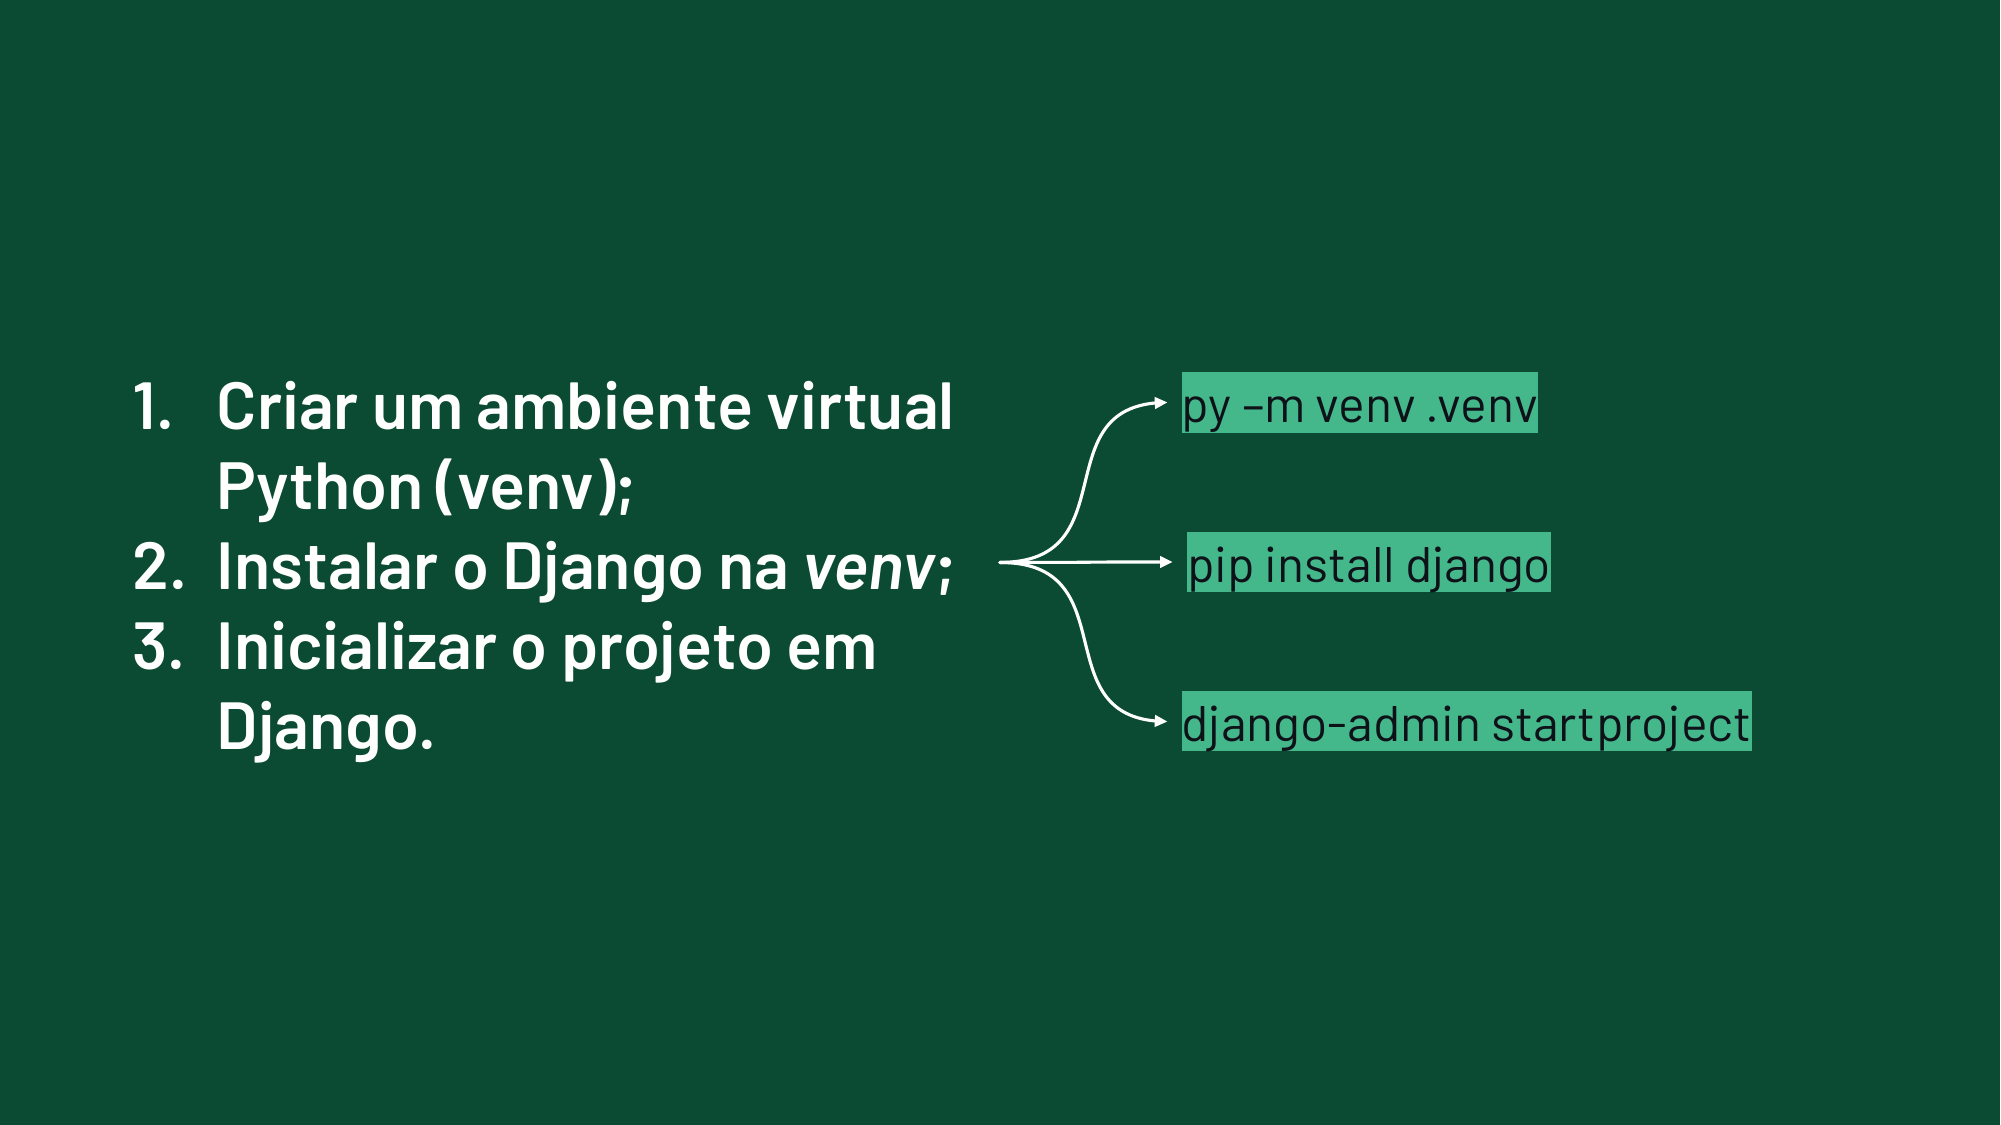

Criar um ambiente virtual Python (venv);
Instalar o Django na venv;
Inicializar o projeto em Django.
py –m venv .venv
pip install django
django-admin startproject